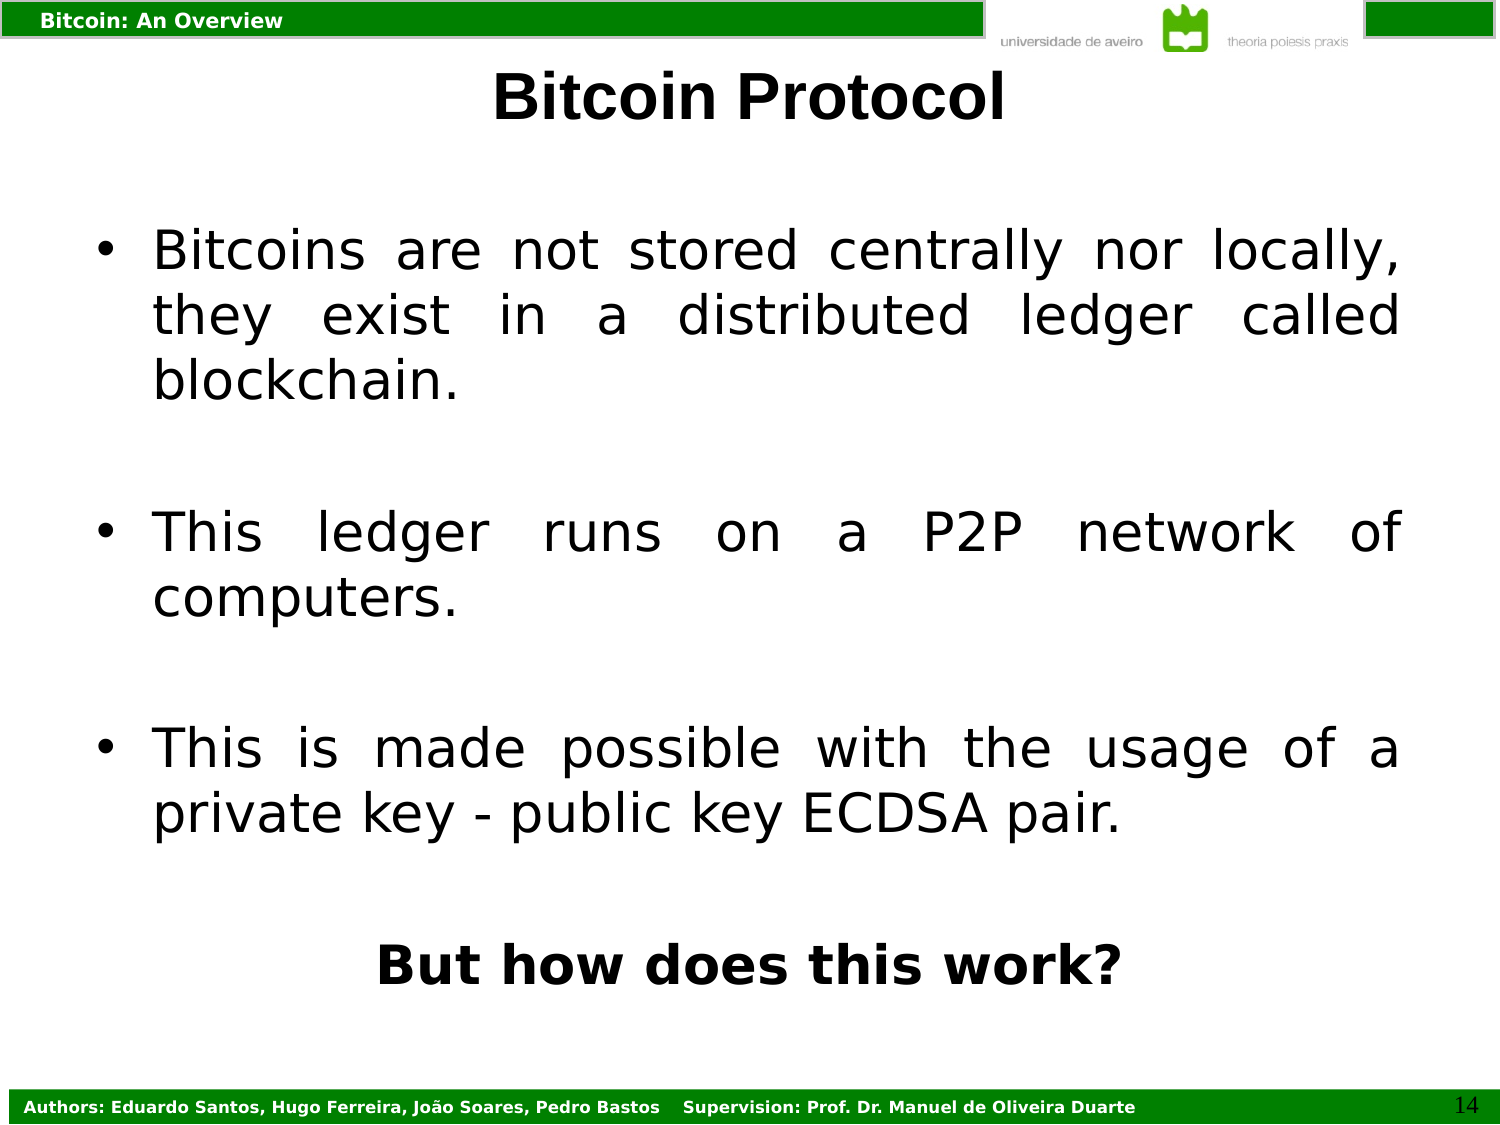

# Bitcoin Protocol
Bitcoins are not stored centrally nor locally, they exist in a distributed ledger called blockchain.

This ledger runs on a P2P network of computers.

This is made possible with the usage of a private key - public key ECDSA pair.

But how does this work?
14